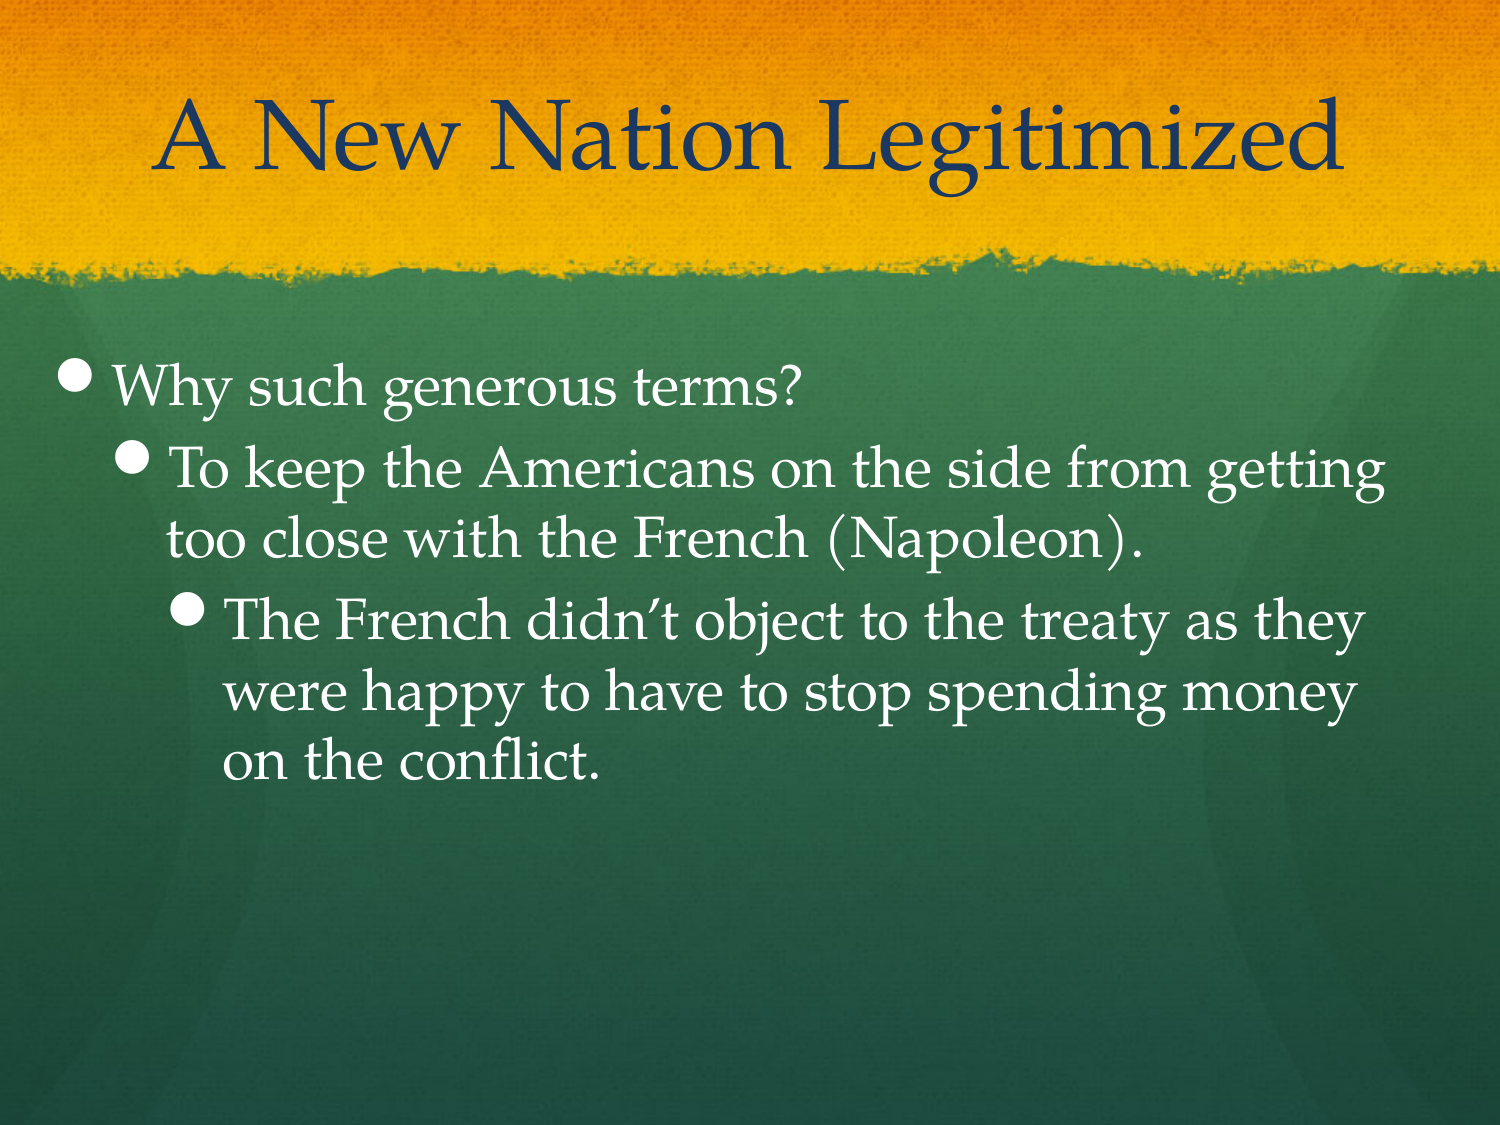

# A New Nation Legitimized
Why such generous terms?
To keep the Americans on the side from getting too close with the French (Napoleon).
The French didn’t object to the treaty as they were happy to have to stop spending money on the conflict.